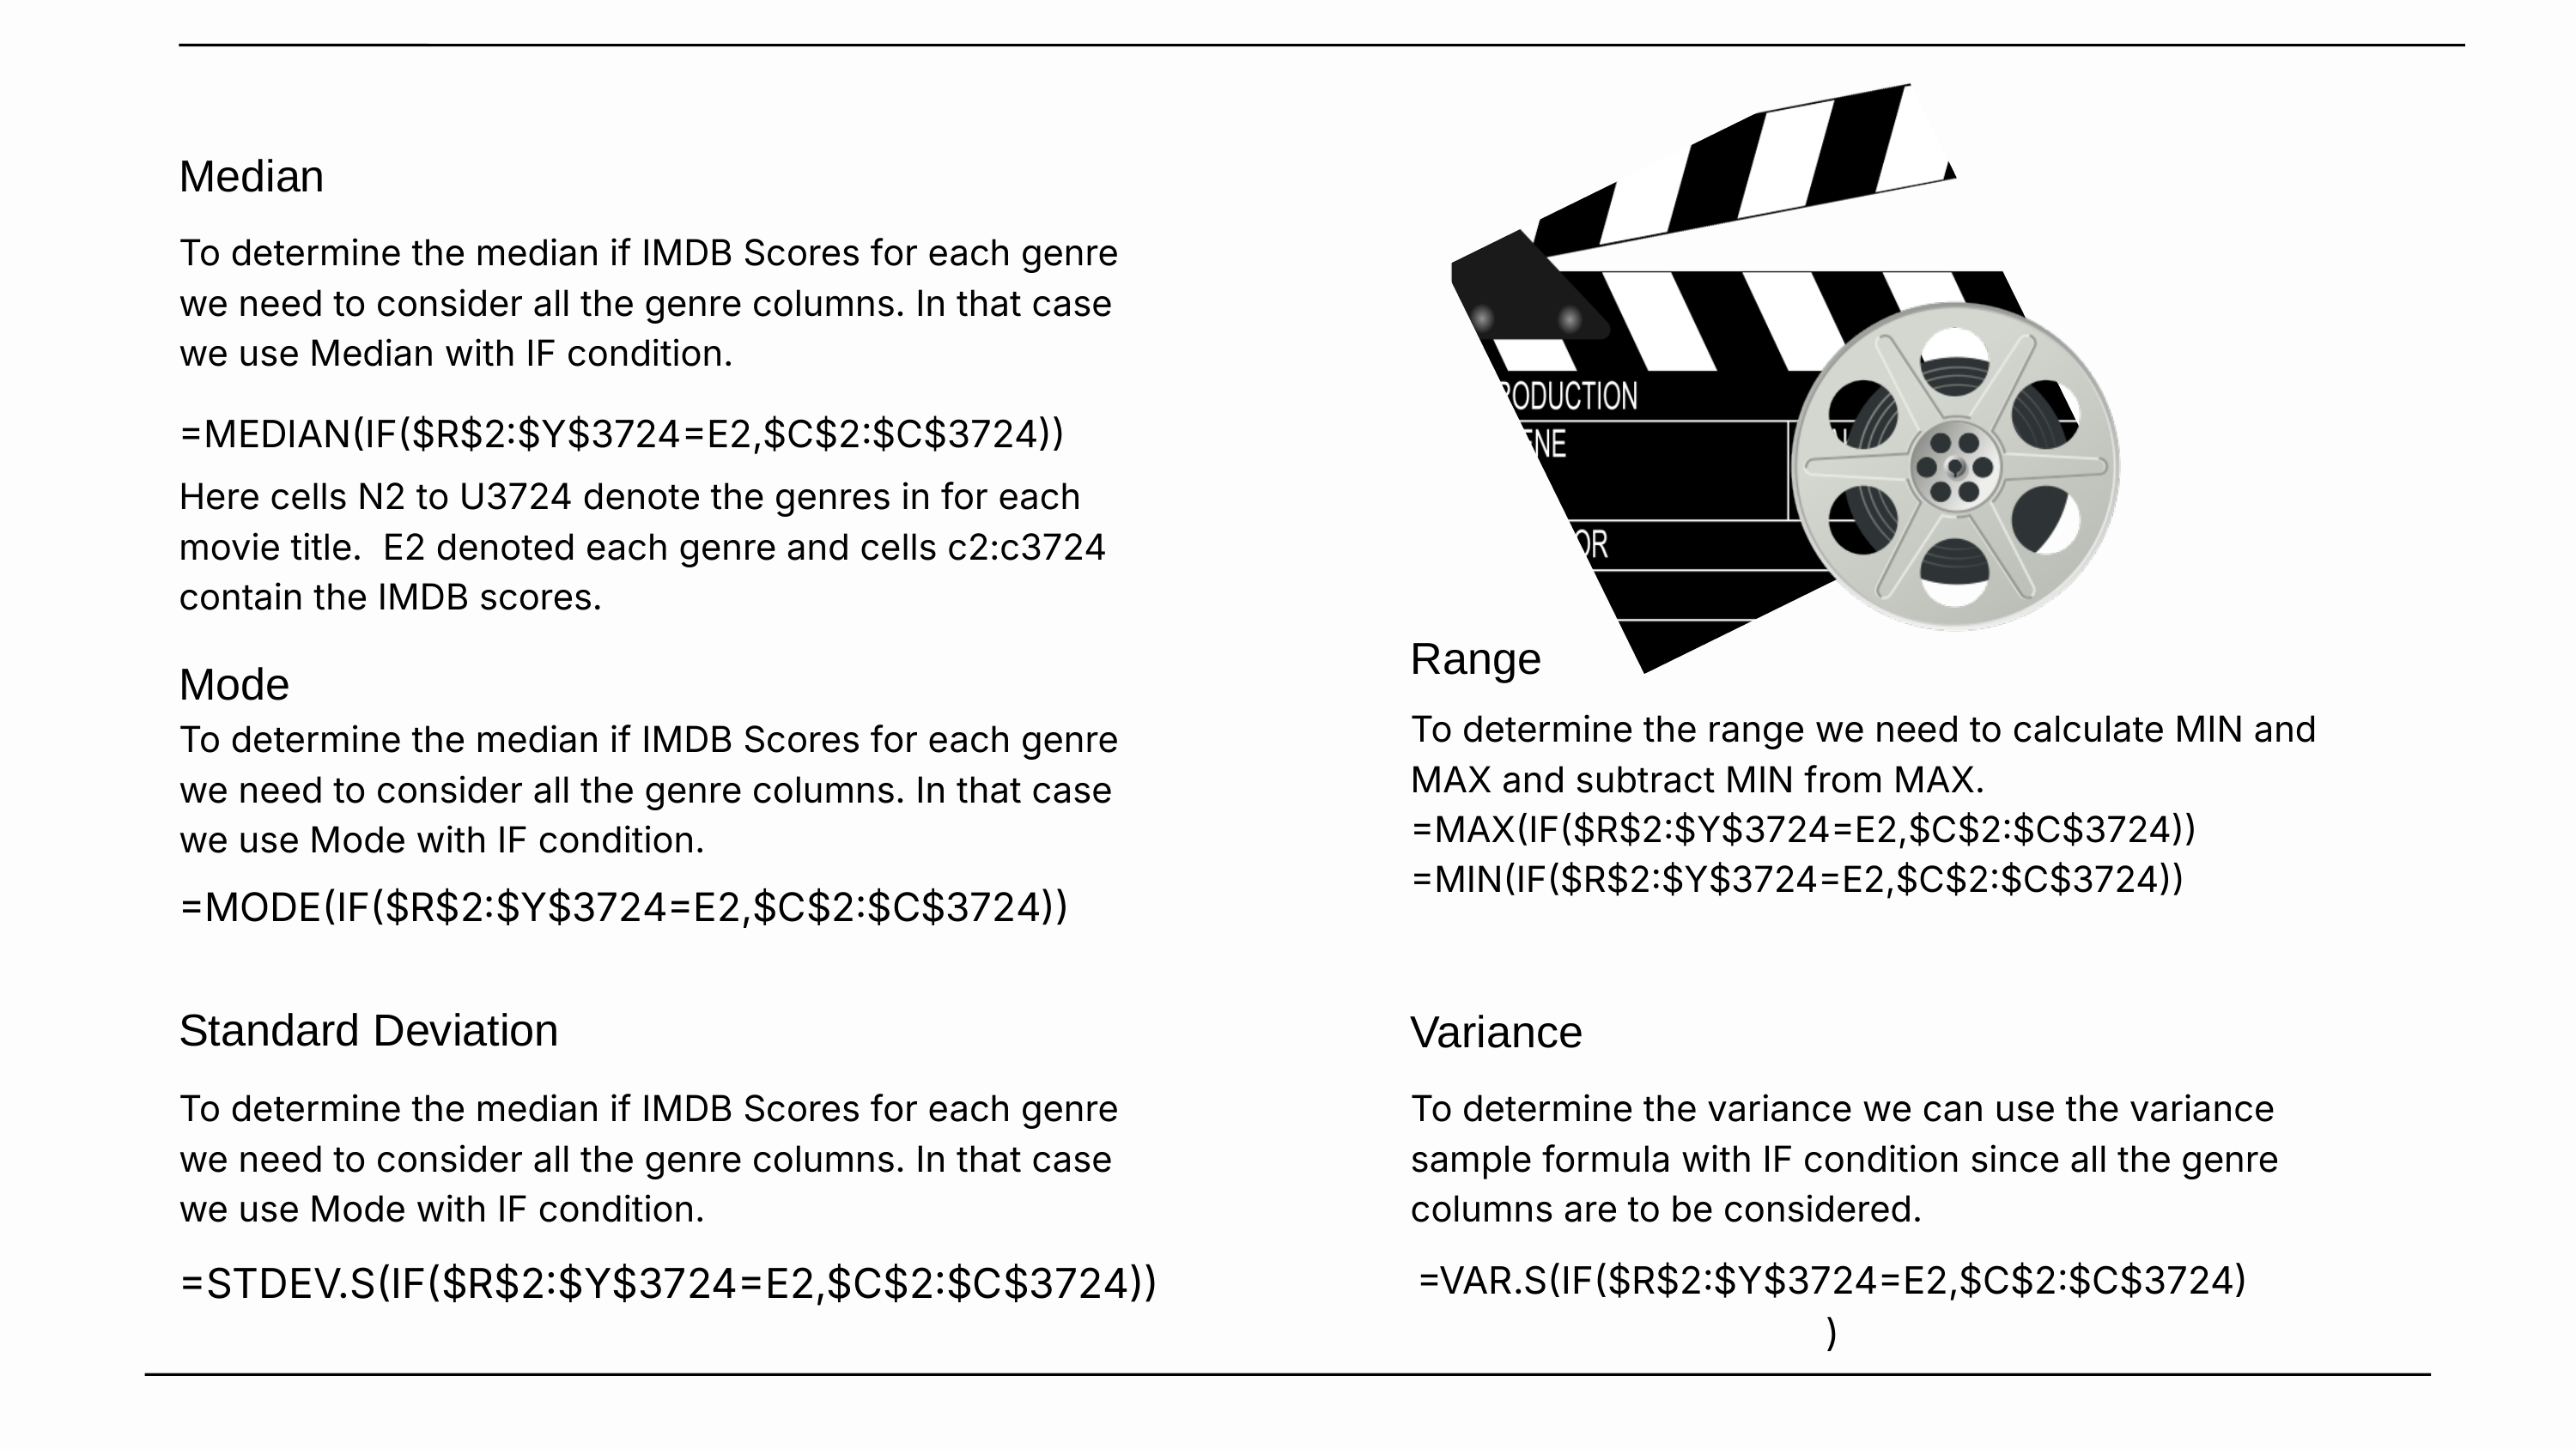

Median
To determine the median if IMDB Scores for each genre we need to consider all the genre columns. In that case we use Median with IF condition.

=MEDIAN(IF($R$2:$Y$3724=E2,$C$2:$C$3724))
Here cells N2 to U3724 denote the genres in for each movie title.  E2 denoted each genre and cells c2:c3724 contain the IMDB scores.
Range
Mode
To determine the range we need to calculate MIN and MAX and subtract MIN from MAX.
=MAX(IF($R$2:$Y$3724=E2,$C$2:$C$3724))
=MIN(IF($R$2:$Y$3724=E2,$C$2:$C$3724))

To determine the median if IMDB Scores for each genre we need to consider all the genre columns. In that case we use Mode with IF condition.
=MODE(IF($R$2:$Y$3724=E2,$C$2:$C$3724))
Standard Deviation
Variance
To determine the median if IMDB Scores for each genre we need to consider all the genre columns. In that case we use Mode with IF condition.
To determine the variance we can use the variance  sample formula with IF condition since all the genre columns are to be considered.
=VAR.S(IF($R$2:$Y$3724=E2,$C$2:$C$3724))
=STDEV.S(IF($R$2:$Y$3724=E2,$C$2:$C$3724))